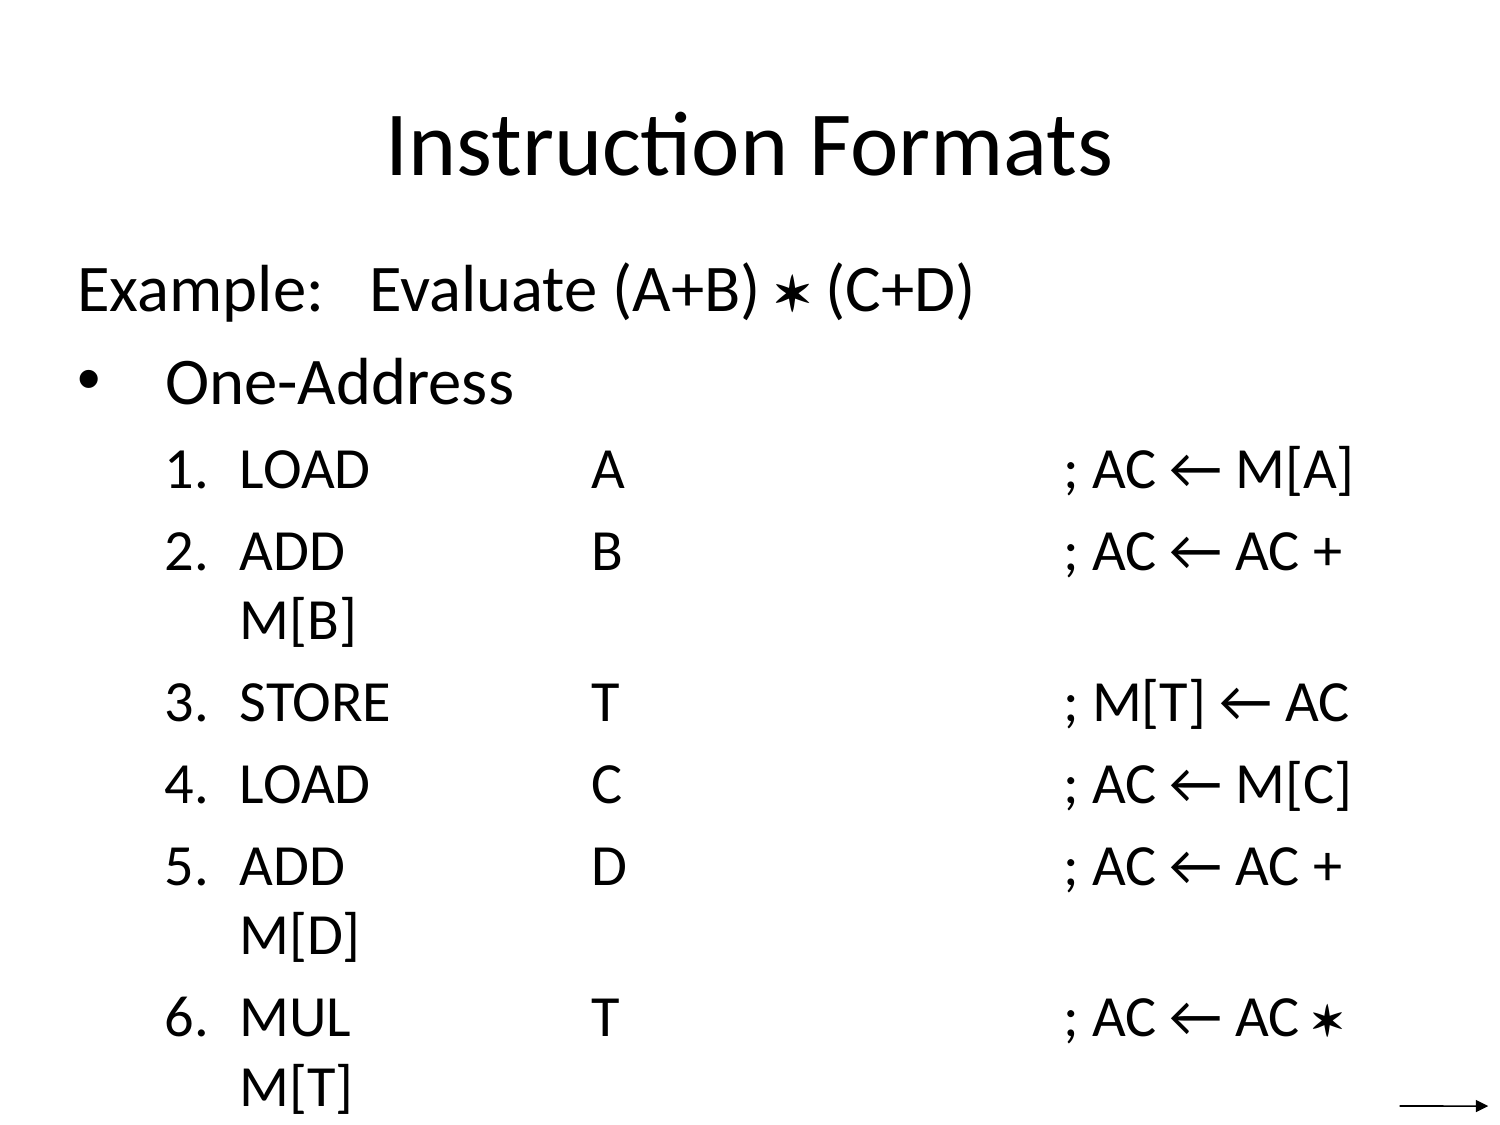

# Instruction Formats
Example:   Evaluate (A+B) ∗ (C+D)
One-Address
LOAD	A	; AC ← M[A]
ADD	B	; AC ← AC + M[B]
STORE	T	; M[T] ← AC
LOAD	C	; AC ← M[C]
ADD	D	; AC ← AC + M[D]
MUL	T	; AC ← AC ∗ M[T]
STORE	X	; M[X] ← AC